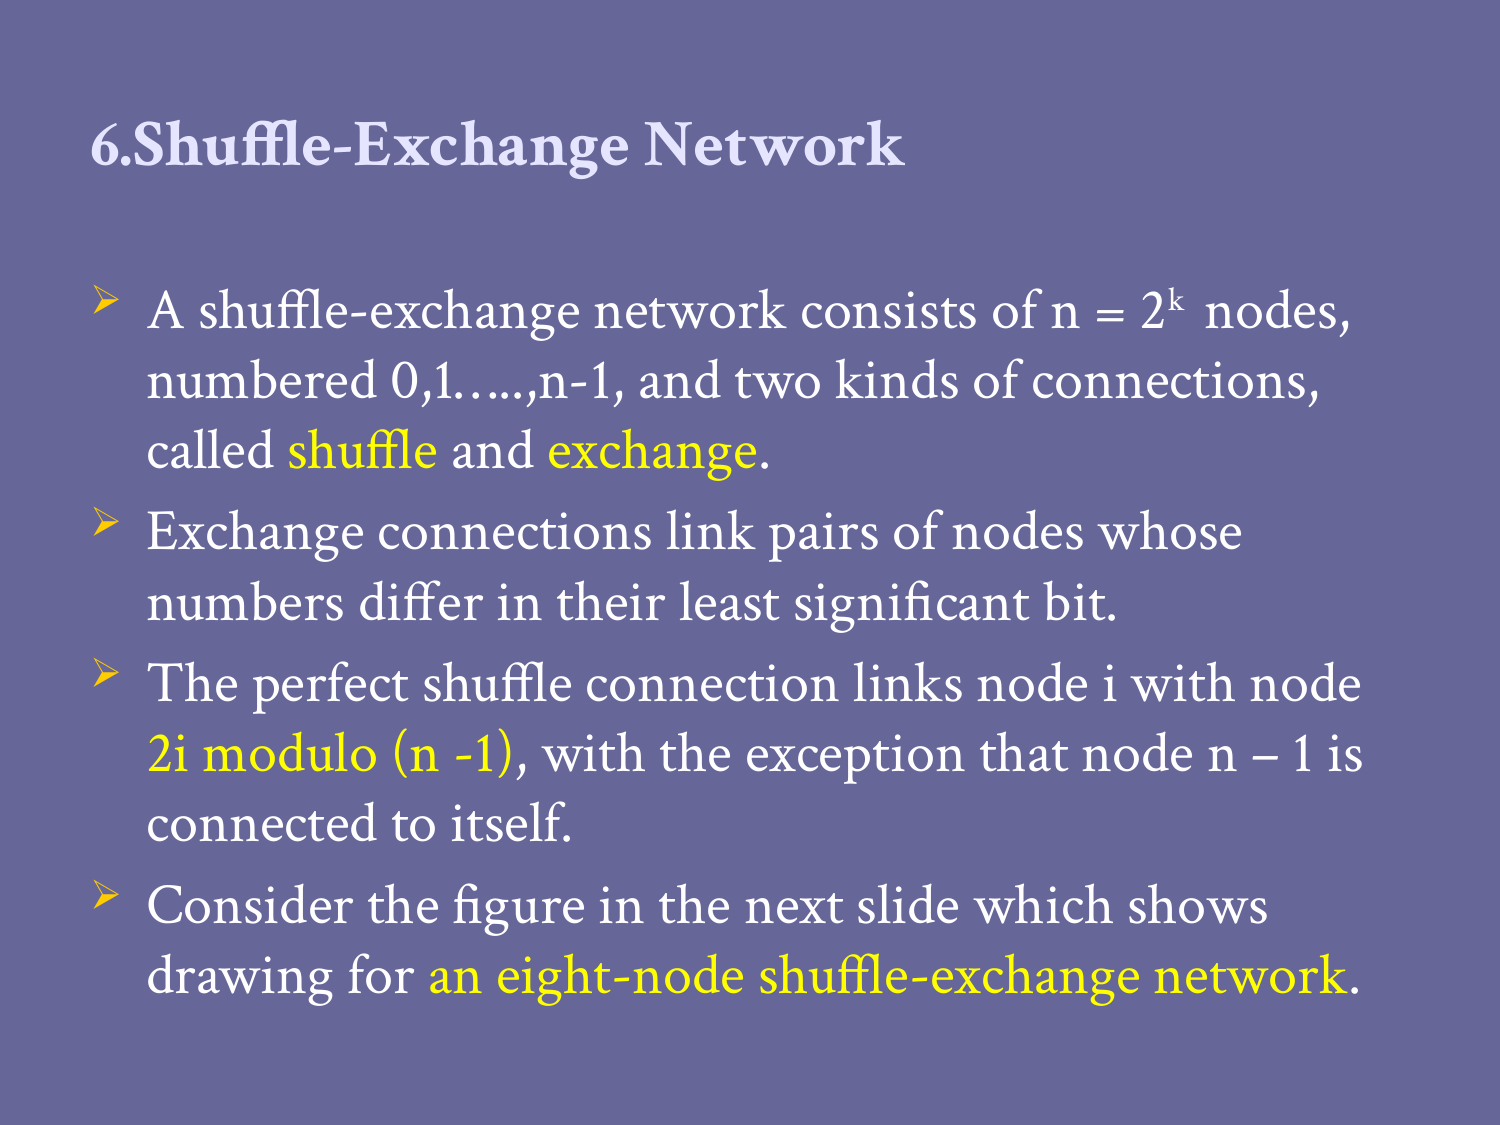

# 6.Shuffle-Exchange Network
A shuffle-exchange network consists of n = 2k  nodes, numbered 0,1…..,n-1, and two kinds of connections, called shuffle and exchange.
Exchange connections link pairs of nodes whose numbers differ in their least significant bit.
The perfect shuffle connection links node i with node 2i modulo (n -1), with the exception that node n – 1 is connected to itself.
Consider the figure in the next slide which shows drawing for an eight-node shuffle-exchange network.